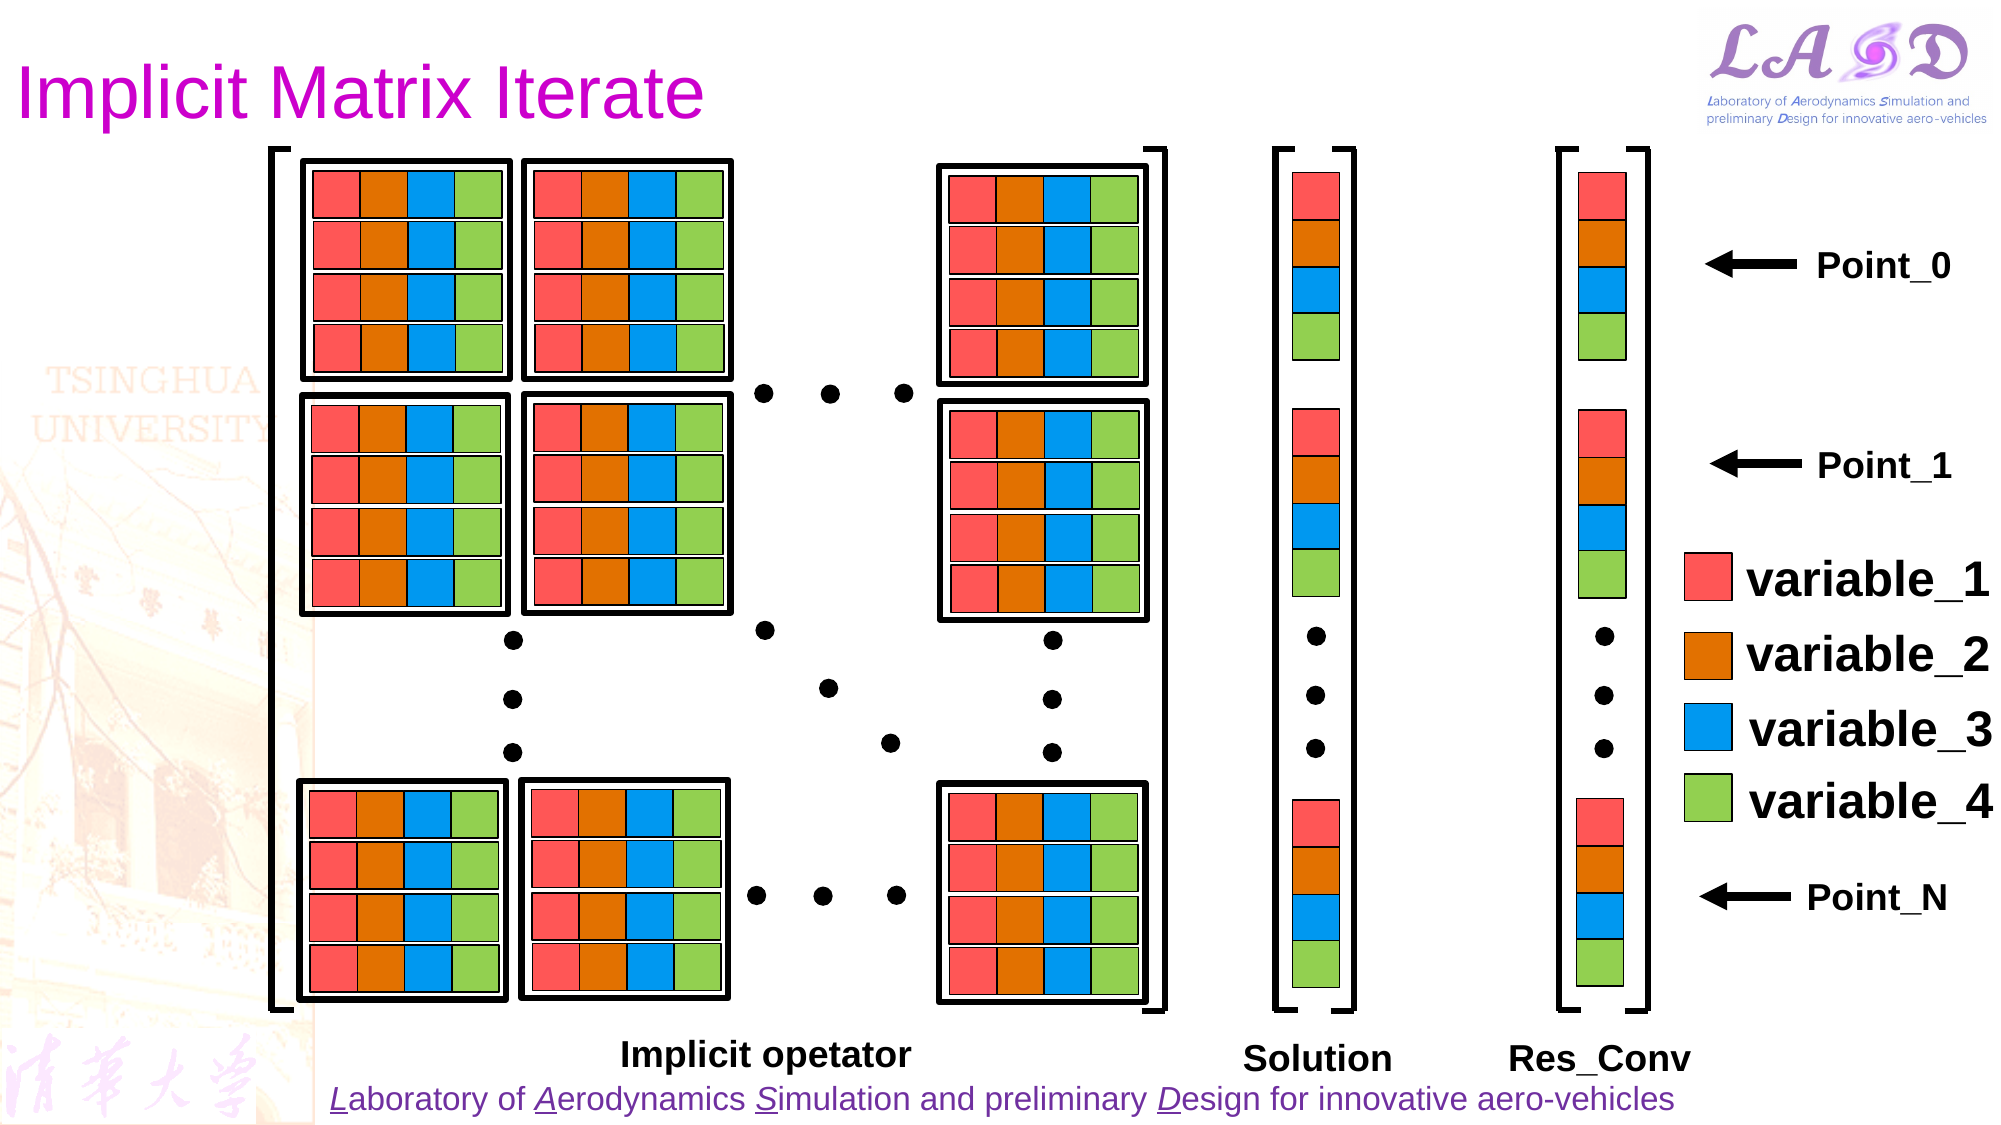

# Implicit Matrix Iterate

Point_0

Point_1

variable_1

variable_2

variable_3

variable_4

Point_N

Implicit opetator
Solution
Res_Conv